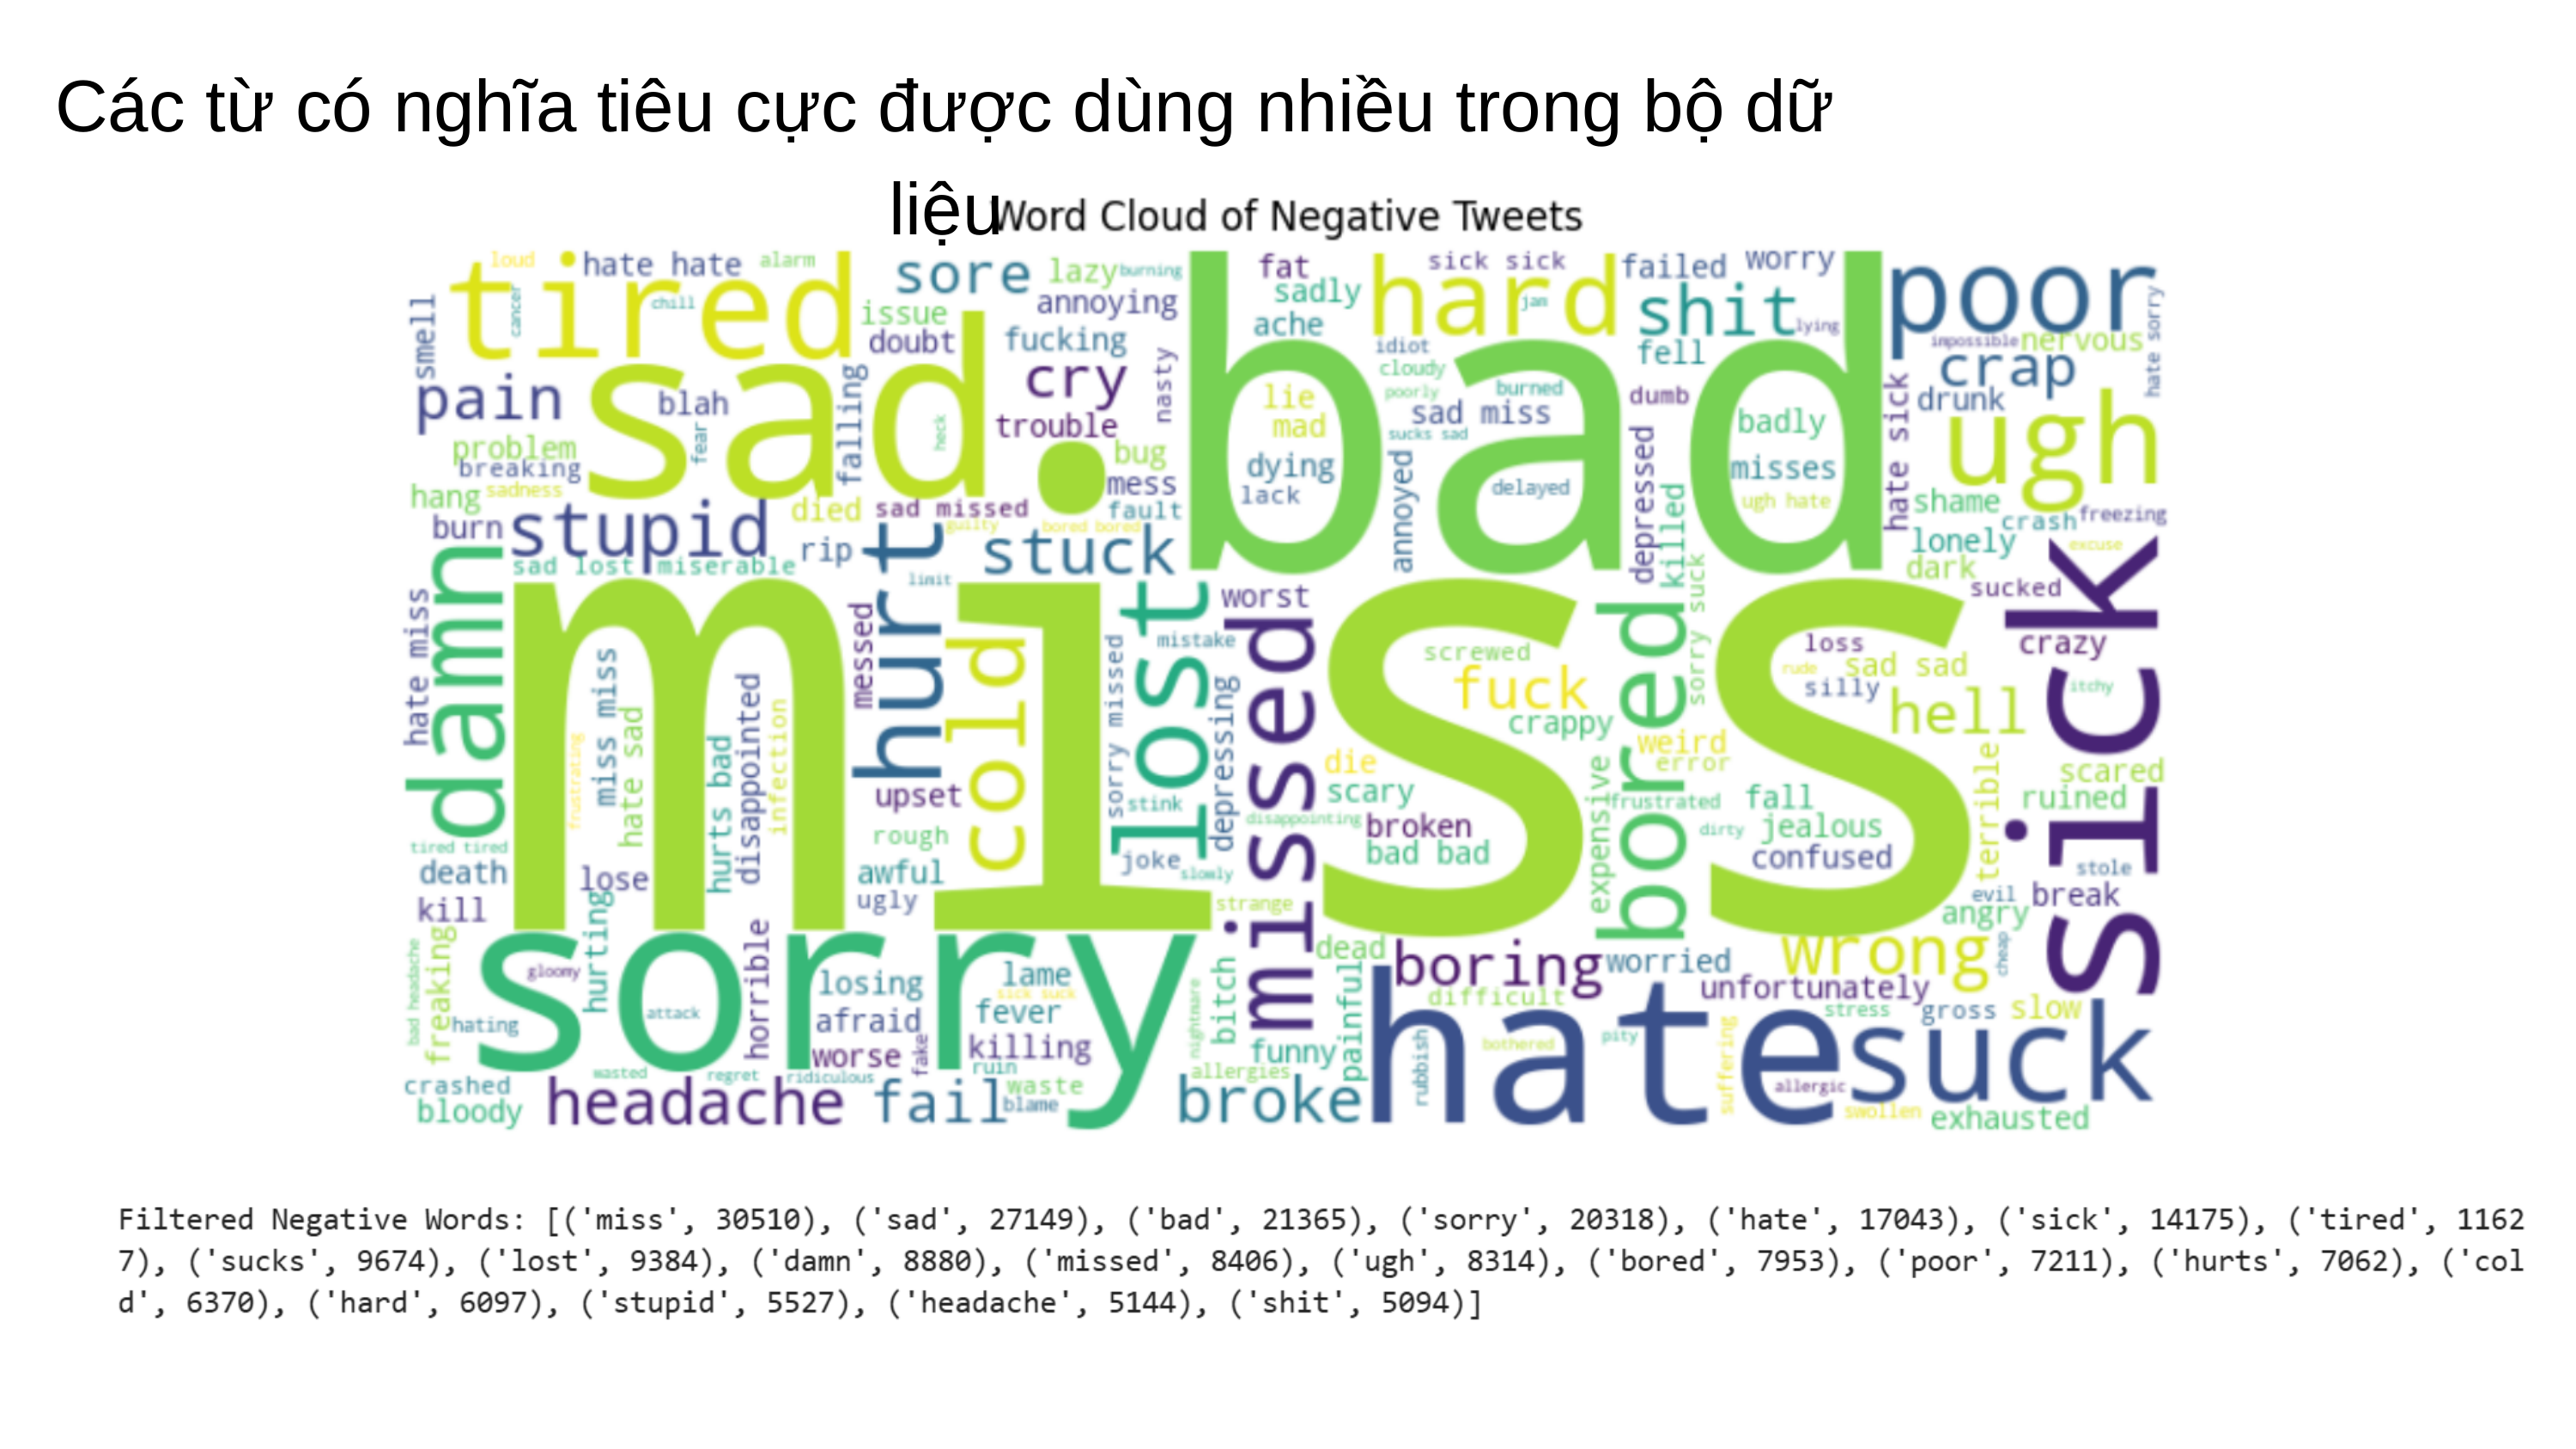

Các từ có nghĩa tiêu cực được dùng nhiều trong bộ dữ liệu